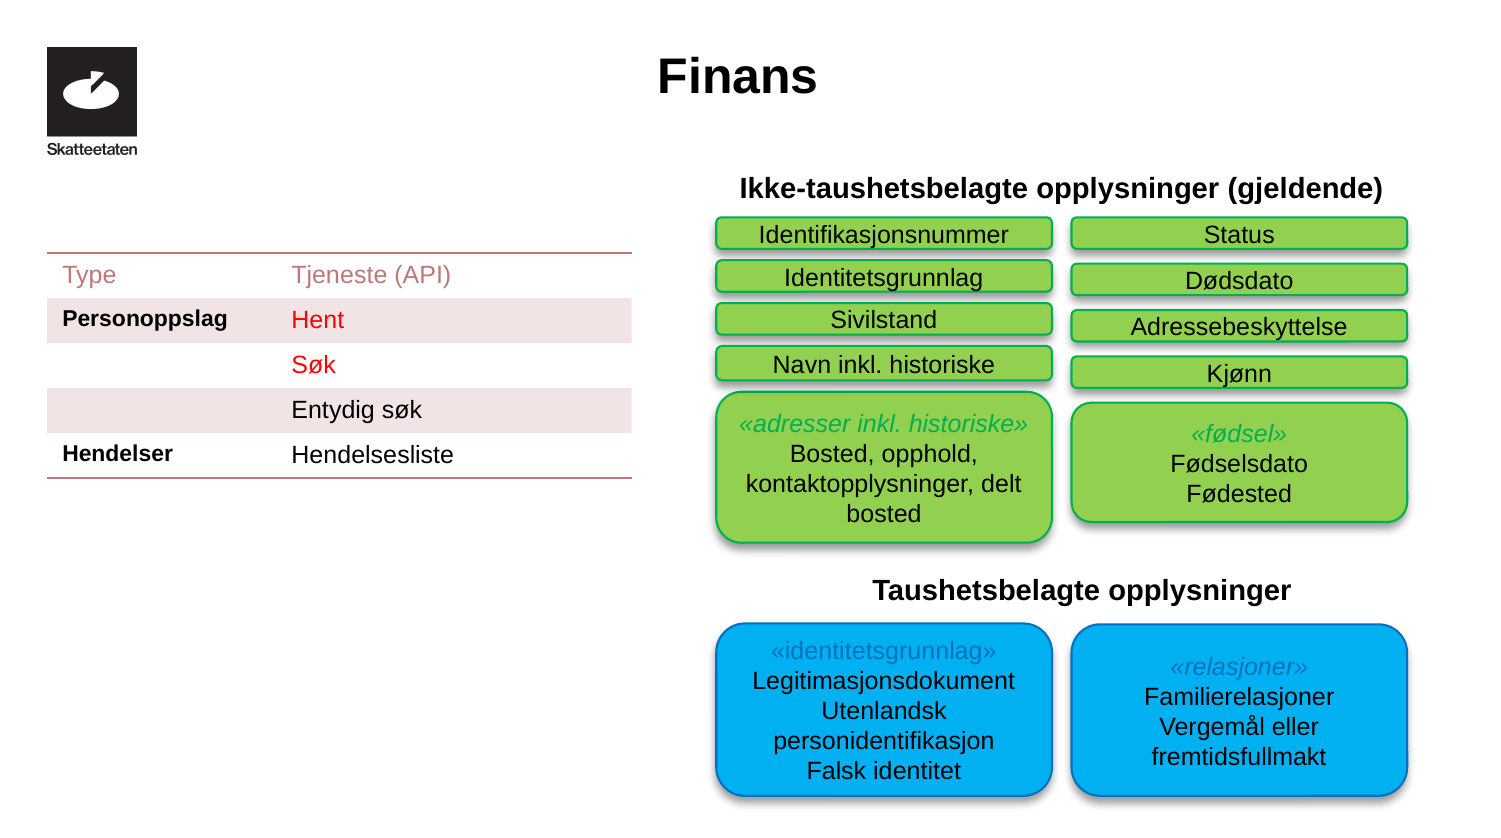

Finans
Ikke-taushetsbelagte opplysninger (gjeldende)
Identifikasjonsnummer
Status
| Type | Tjeneste (API) |
| --- | --- |
| Personoppslag | Hent |
|  | Søk |
|  | Entydig søk |
| Hendelser | Hendelsesliste |
Identitetsgrunnlag
Dødsdato
Sivilstand
Adressebeskyttelse
Navn inkl. historiske
Kjønn
«adresser inkl. historiske»
Bosted, opphold, kontaktopplysninger, delt bosted
«fødsel»
Fødselsdato
Fødested
Taushetsbelagte opplysninger
«identitetsgrunnlag»
Legitimasjonsdokument
Utenlandsk personidentifikasjon
Falsk identitet
«relasjoner»
Familierelasjoner
Vergemål eller fremtidsfullmakt